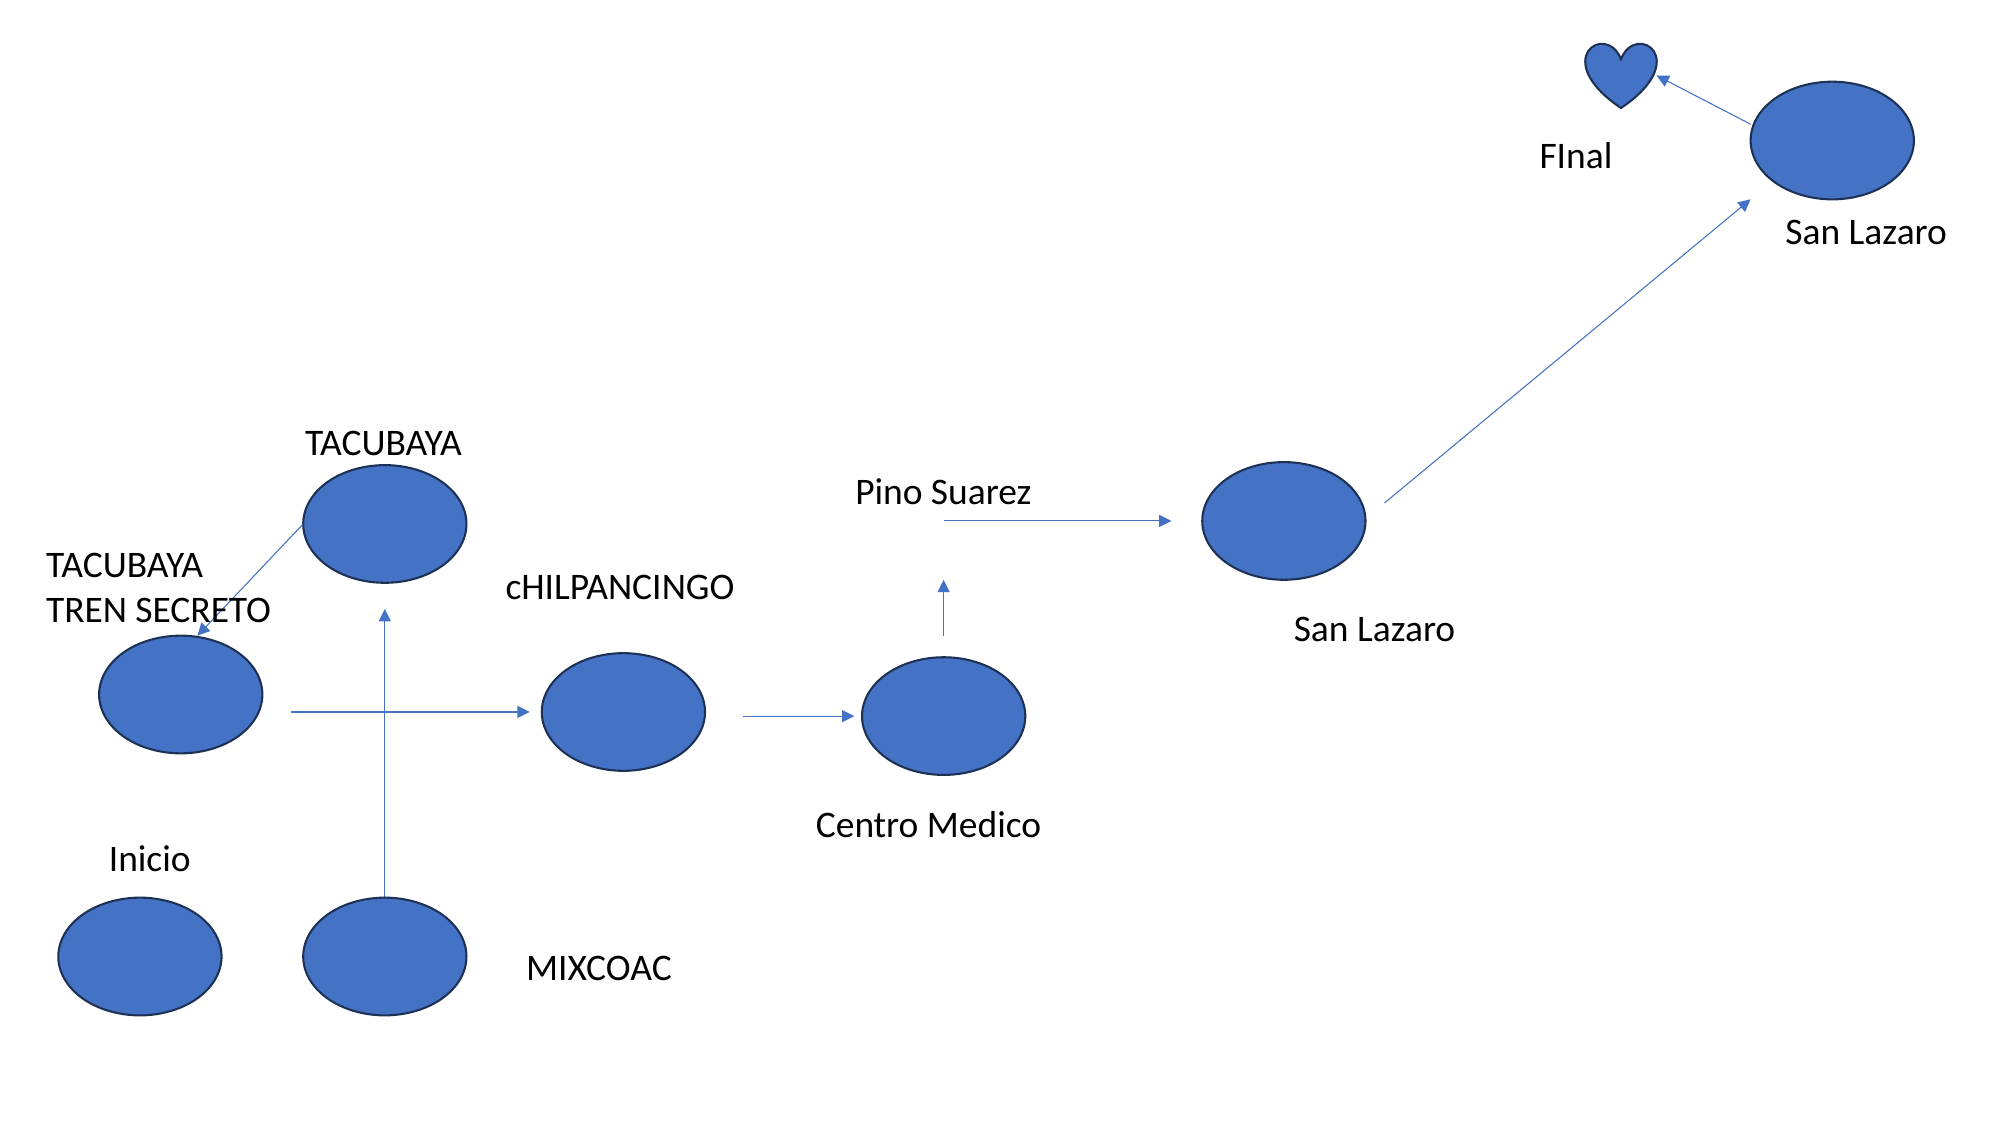

FInal
San Lazaro
TACUBAYA
Pino Suarez

TACUBAYA
TREN SECRETO
cHILPANCINGO
San Lazaro

Centro Medico
Inicio

MIXCOAC